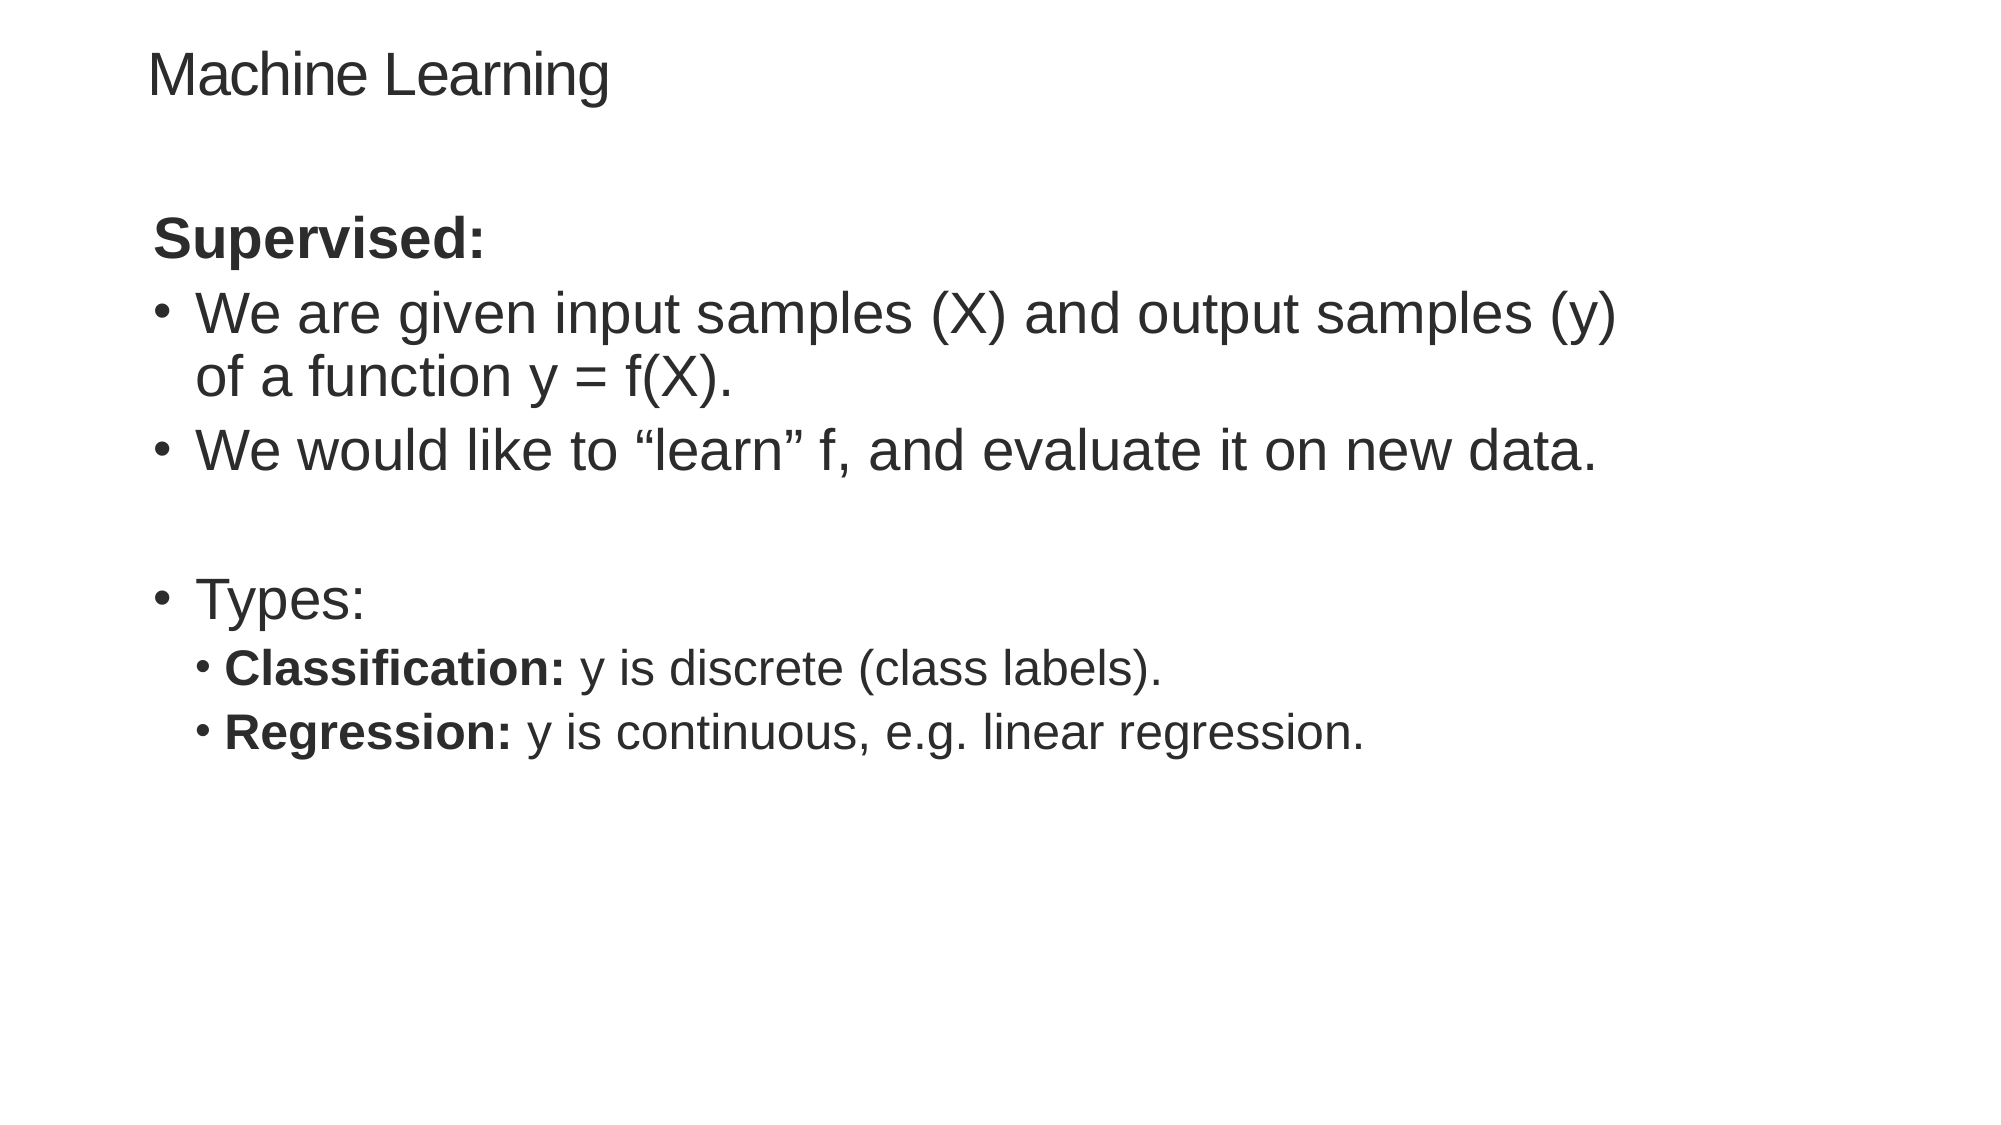

# Machine Learning
Supervised:
We are given input samples (X) and output samples (y) of a function y = f(X).
We would like to “learn” f, and evaluate it on new data.

Types:
Classification: y is discrete (class labels).
Regression: y is continuous, e.g. linear regression.